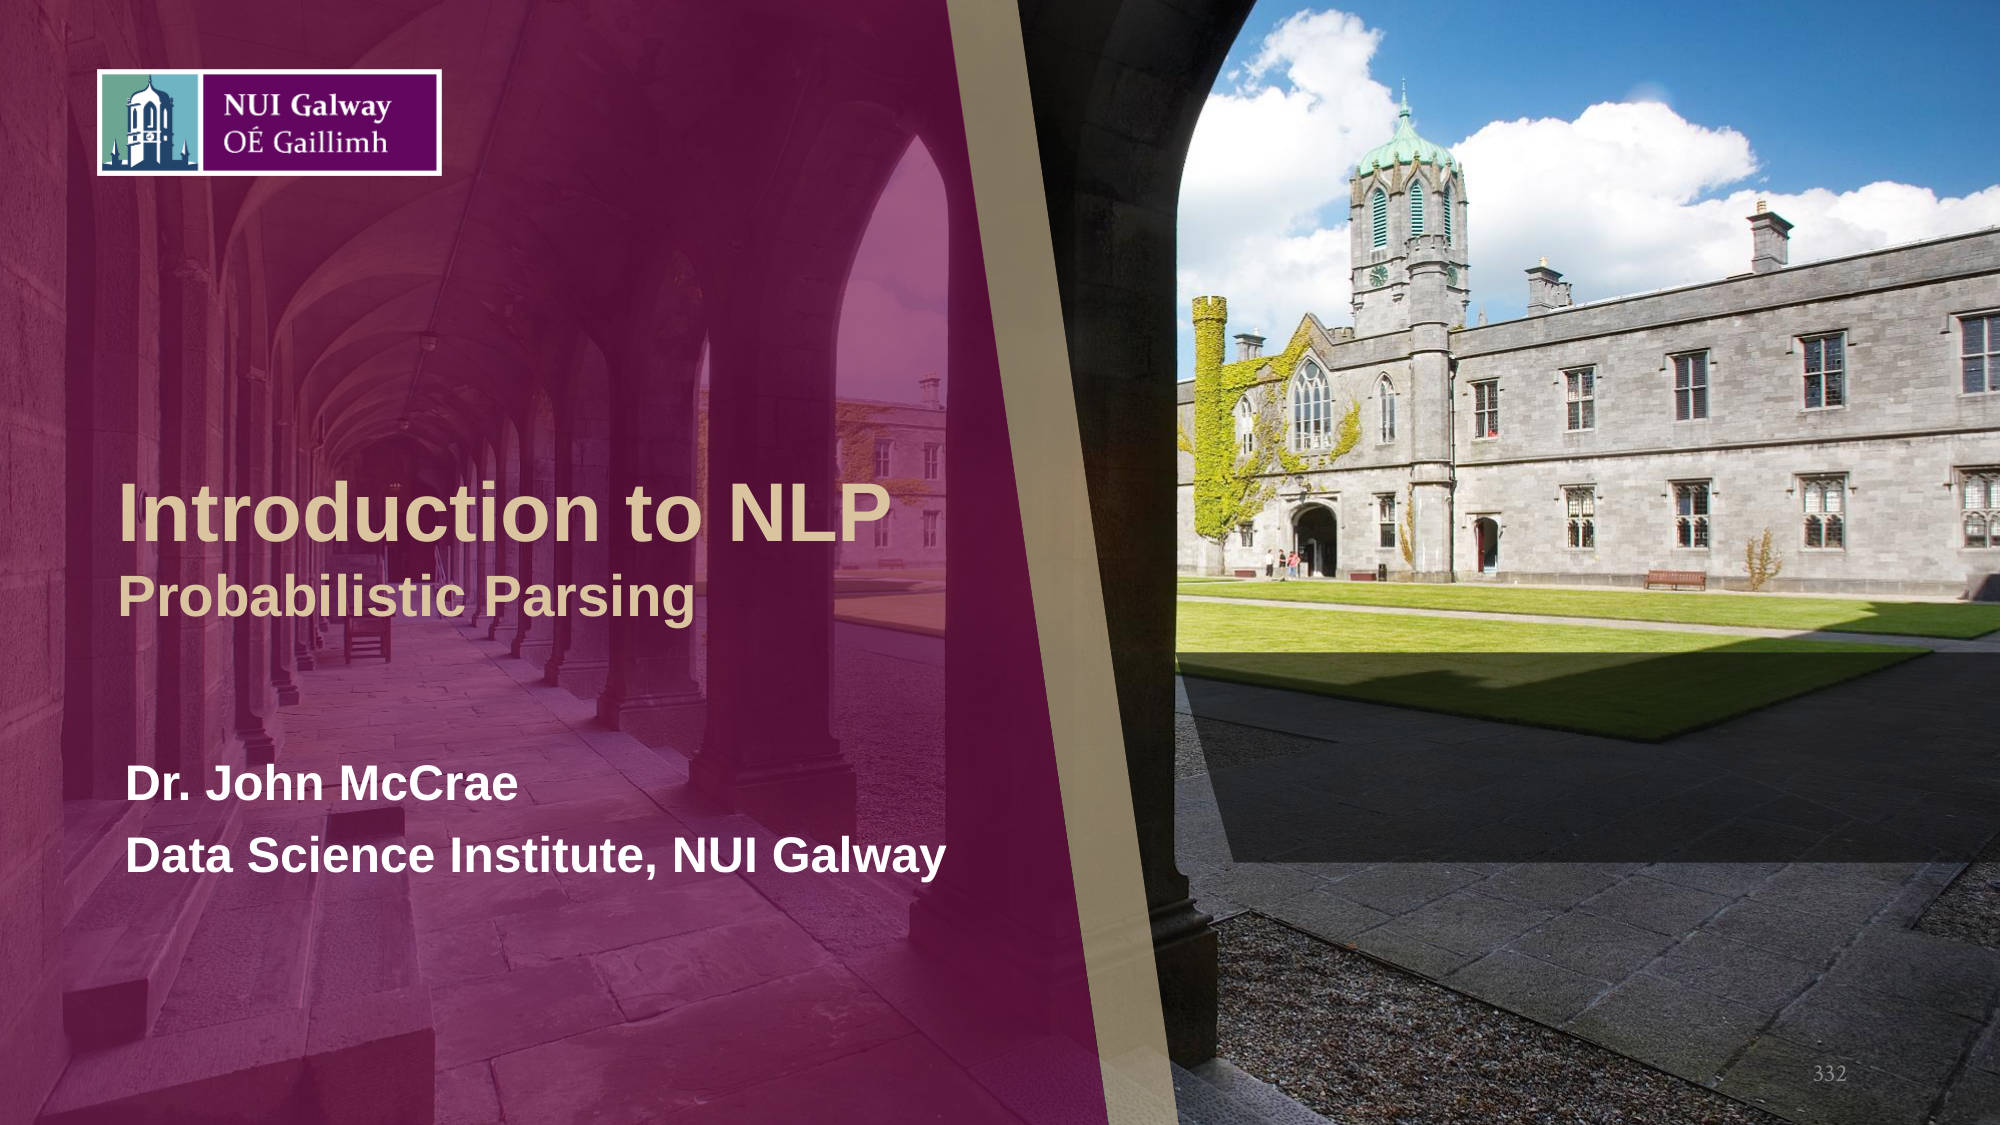

Introduction to NLP
Probabilistic Parsing
Dr. John McCrae
Data Science Institute, NUI Galway
332